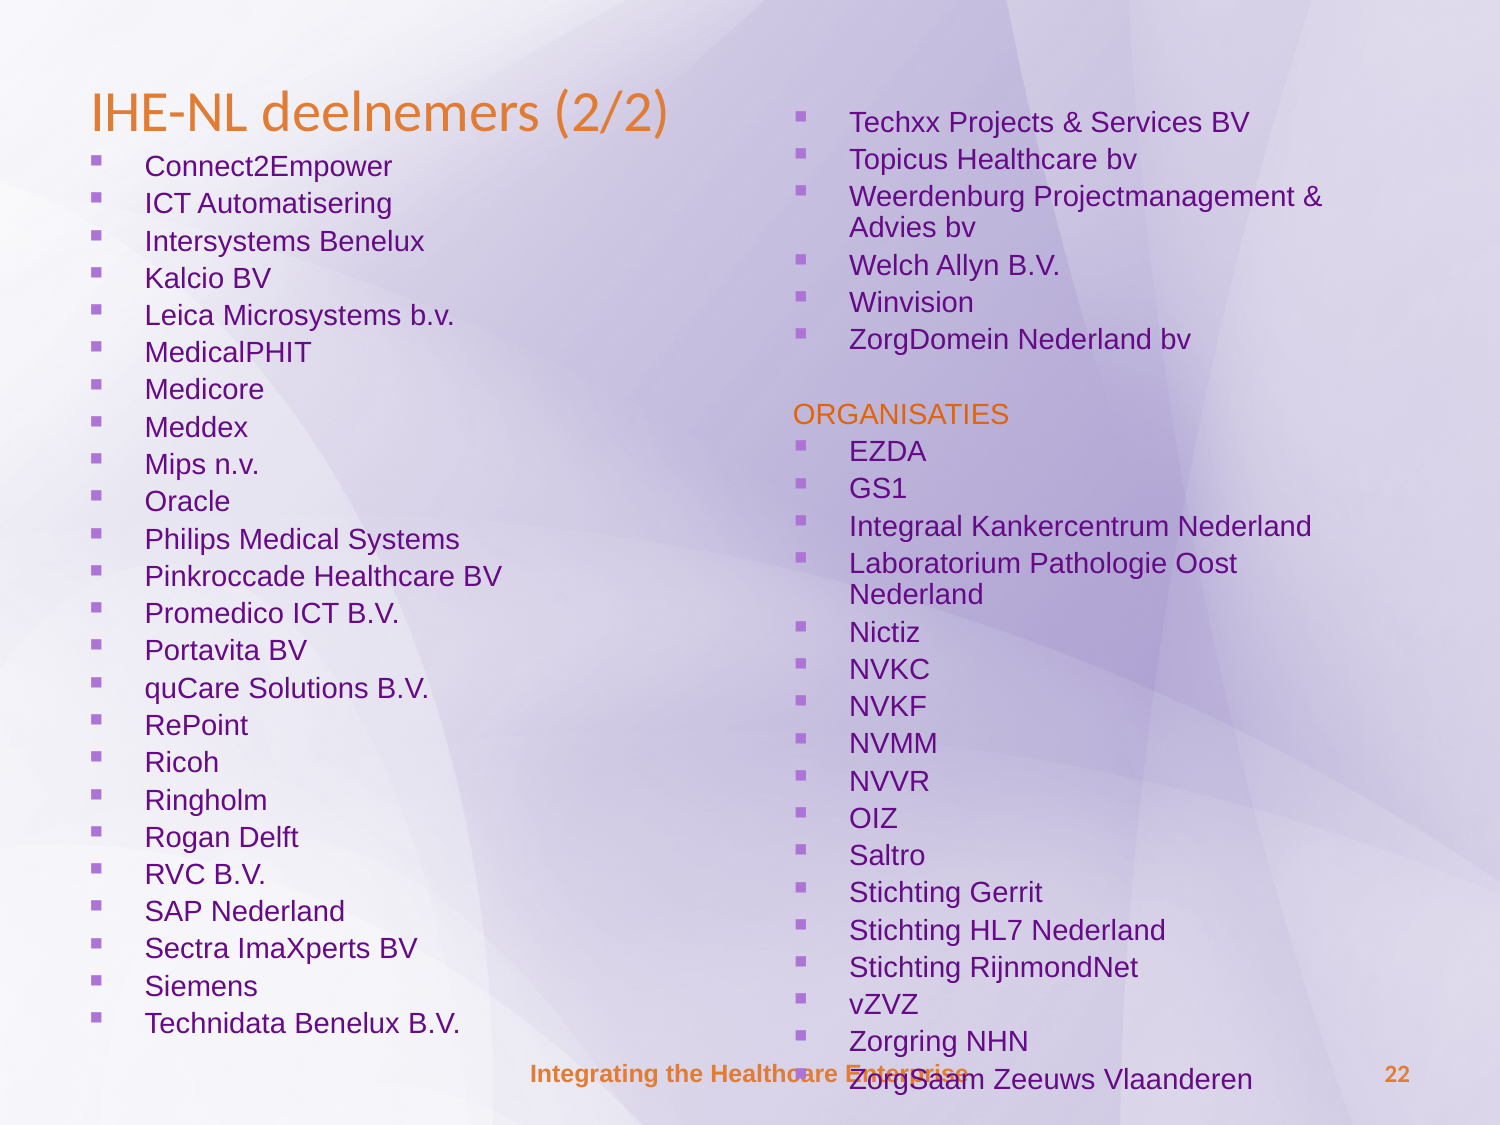

IHE-NL deelnemers (2/2)

Techxx Projects & Services BV
Topicus Healthcare bv
Weerdenburg Projectmanagement & Advies bv
Welch Allyn B.V.
Winvision
ZorgDomein Nederland bv

ORGANISATIES
EZDA
GS1
Integraal Kankercentrum Nederland
Laboratorium Pathologie Oost Nederland
Nictiz
NVKC
NVKF
NVMM
NVVR
OIZ
Saltro
Stichting Gerrit
Stichting HL7 Nederland
Stichting RijnmondNet
vZVZ
Zorgring NHN
ZorgSaam Zeeuws Vlaanderen

Connect2Empower
ICT Automatisering
Intersystems Benelux
Kalcio BV
Leica Microsystems b.v.
MedicalPHIT
Medicore
Meddex
Mips n.v.
Oracle
Philips Medical Systems
Pinkroccade Healthcare BV
Promedico ICT B.V.
Portavita BV
quCare Solutions B.V.
RePoint
Ricoh
Ringholm
Rogan Delft
RVC B.V.
SAP Nederland
Sectra ImaXperts BV
Siemens
Technidata Benelux B.V.

Integrating the Healthcare Enterprise
22